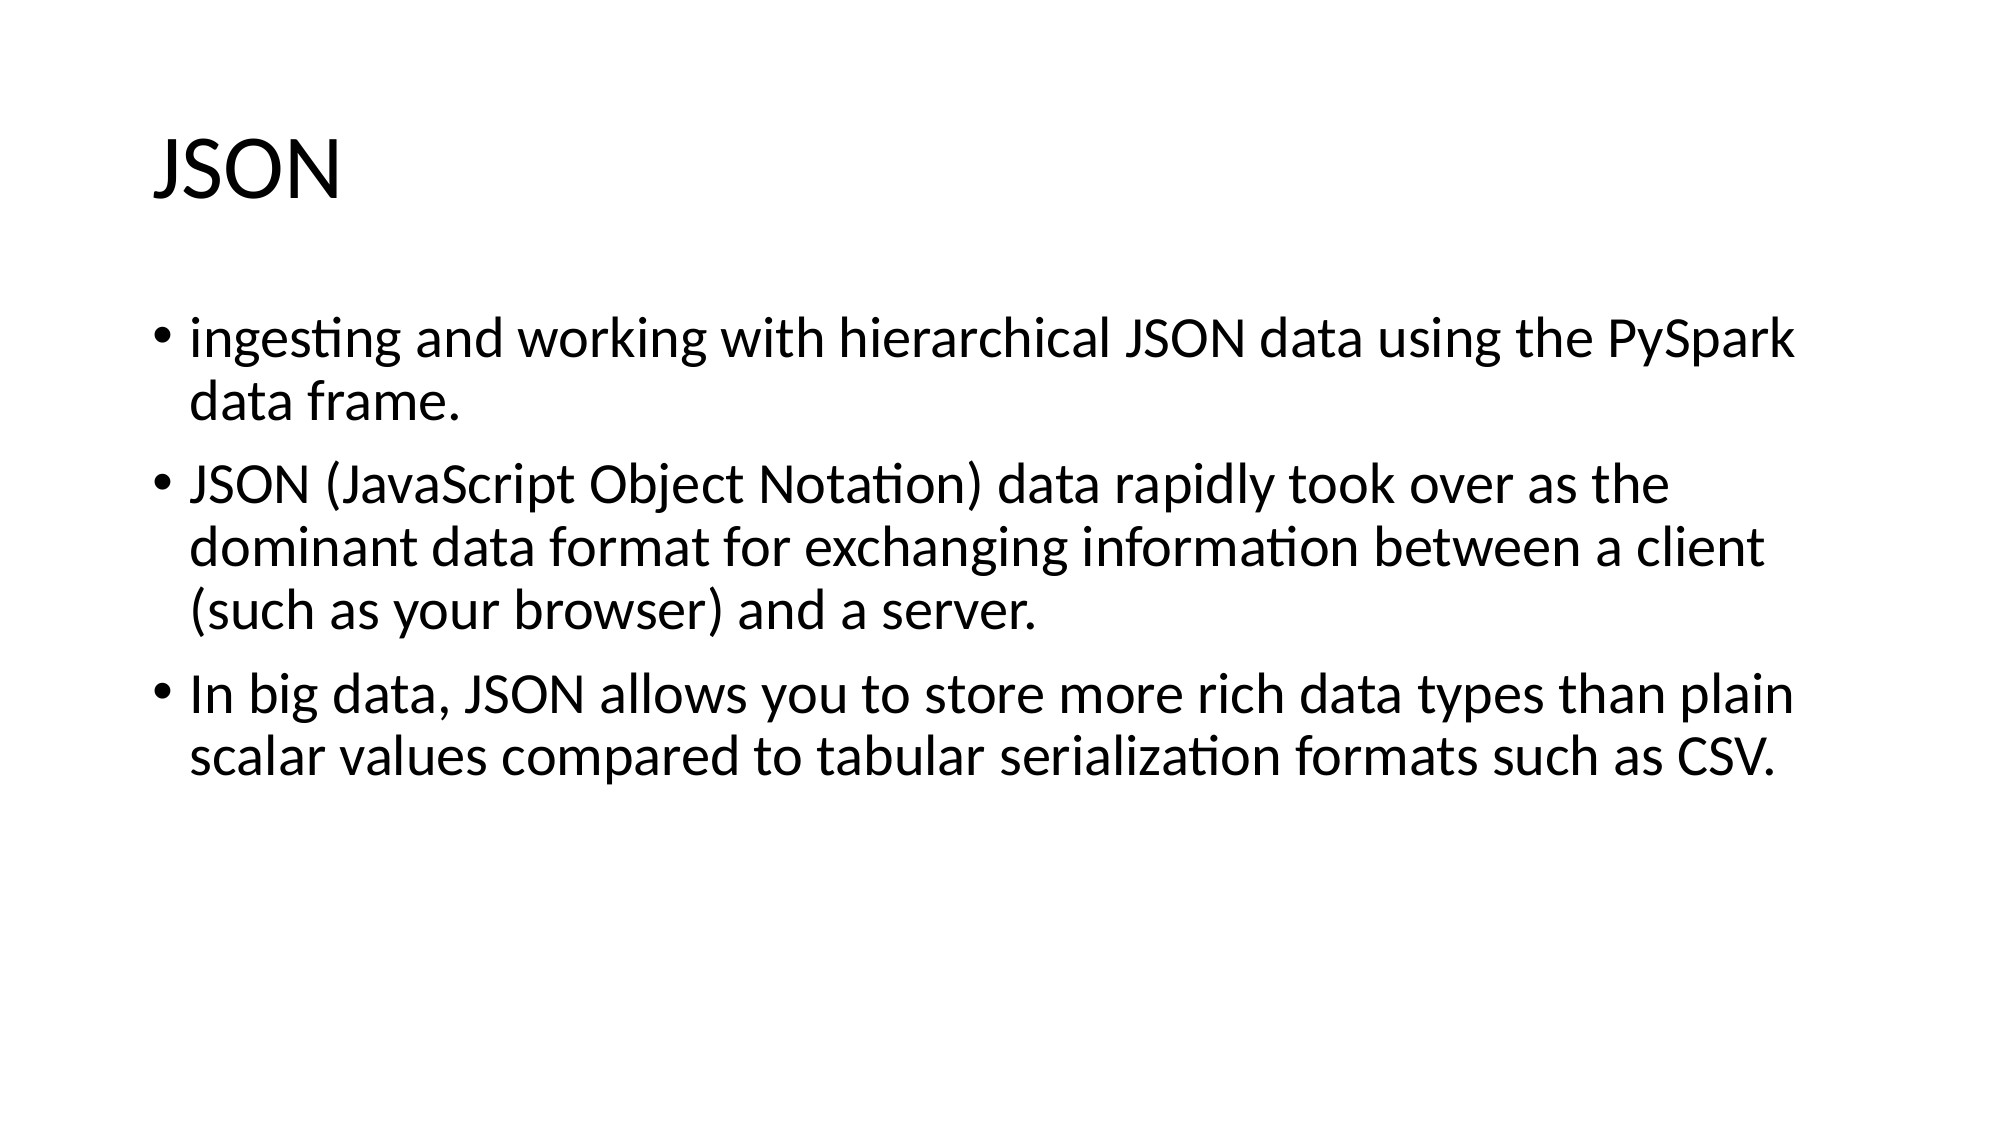

# JSON
ingesting and working with hierarchical JSON data using the PySpark data frame.
JSON (JavaScript Object Notation) data rapidly took over as the dominant data format for exchanging information between a client (such as your browser) and a server.
In big data, JSON allows you to store more rich data types than plain scalar values compared to tabular serialization formats such as CSV.